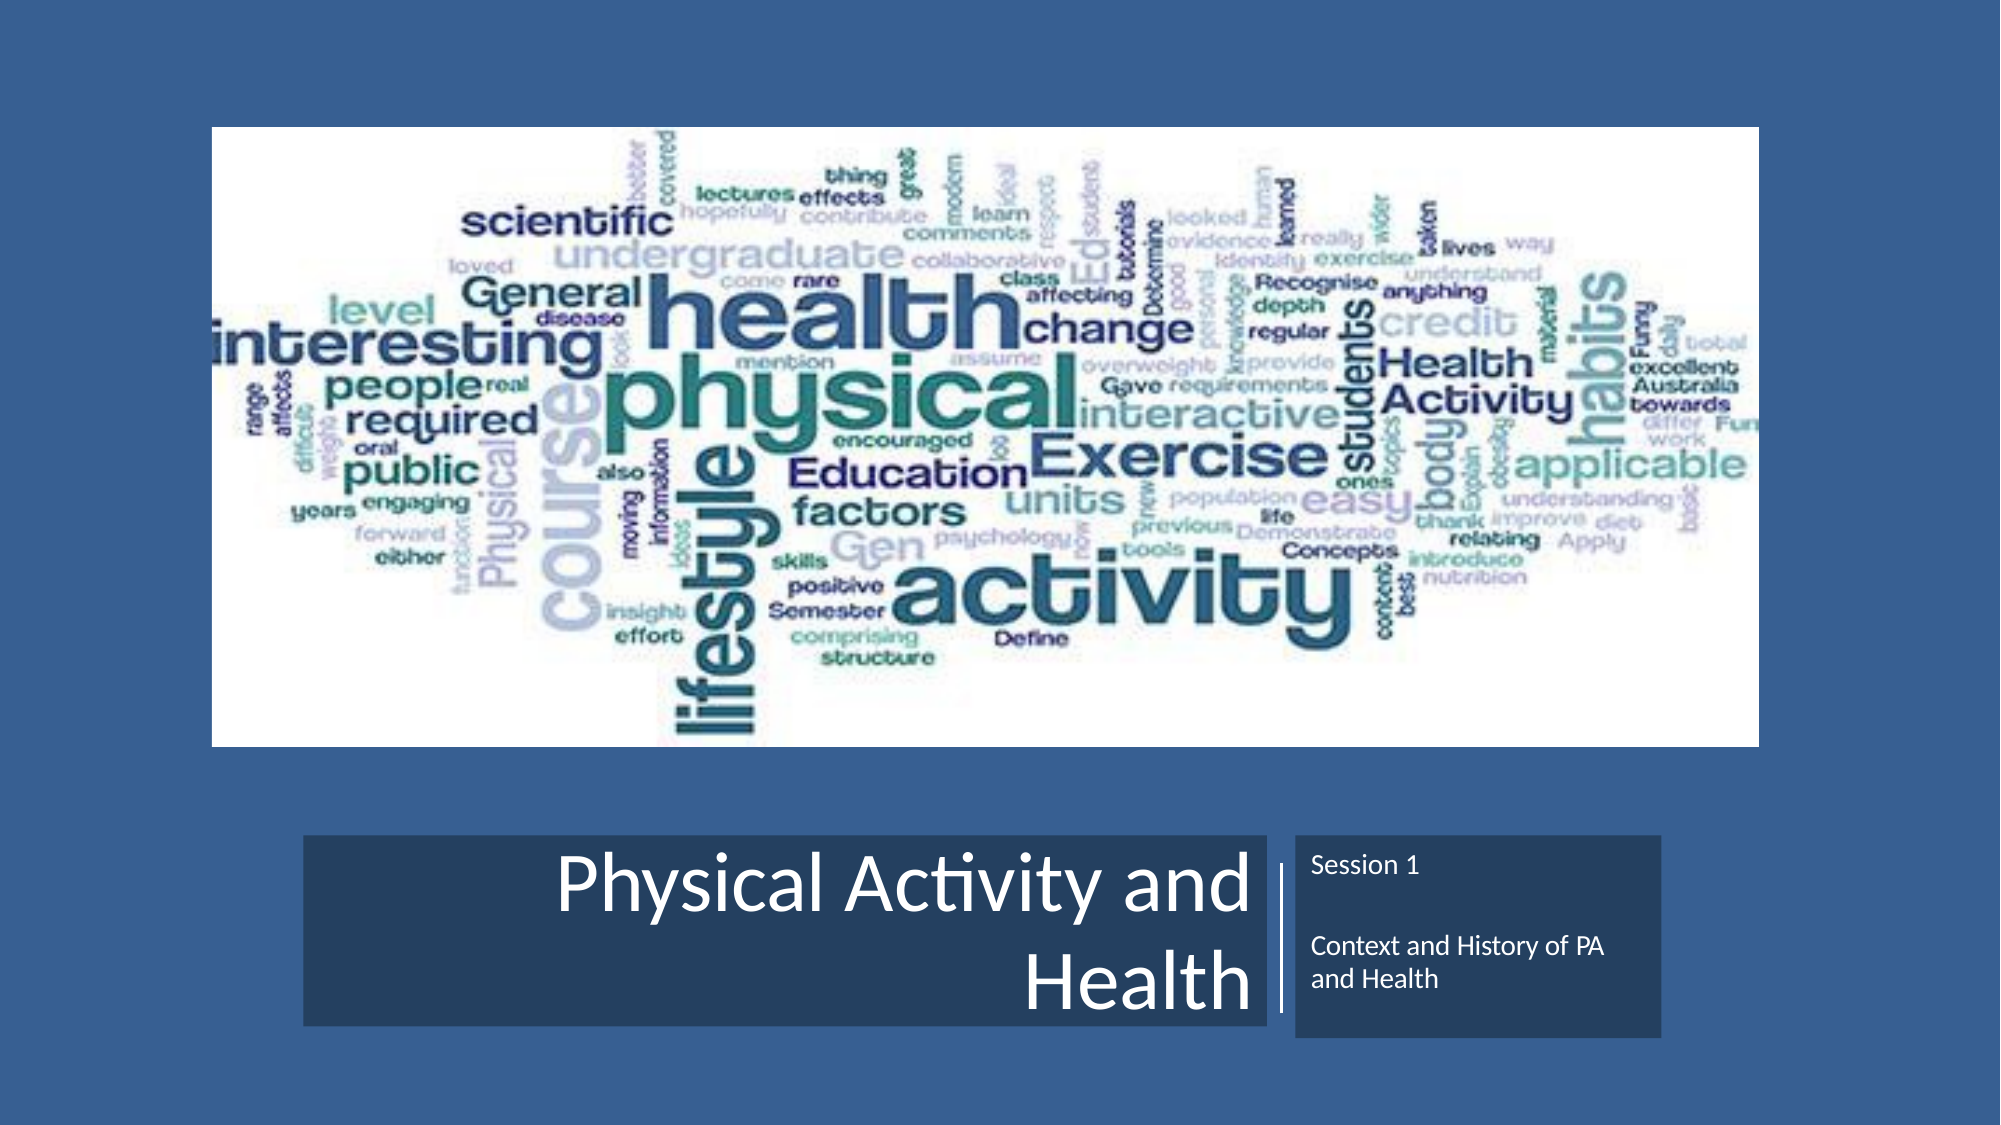

Physical Activity and
Health
Session 1

Context and History of PA
and Health